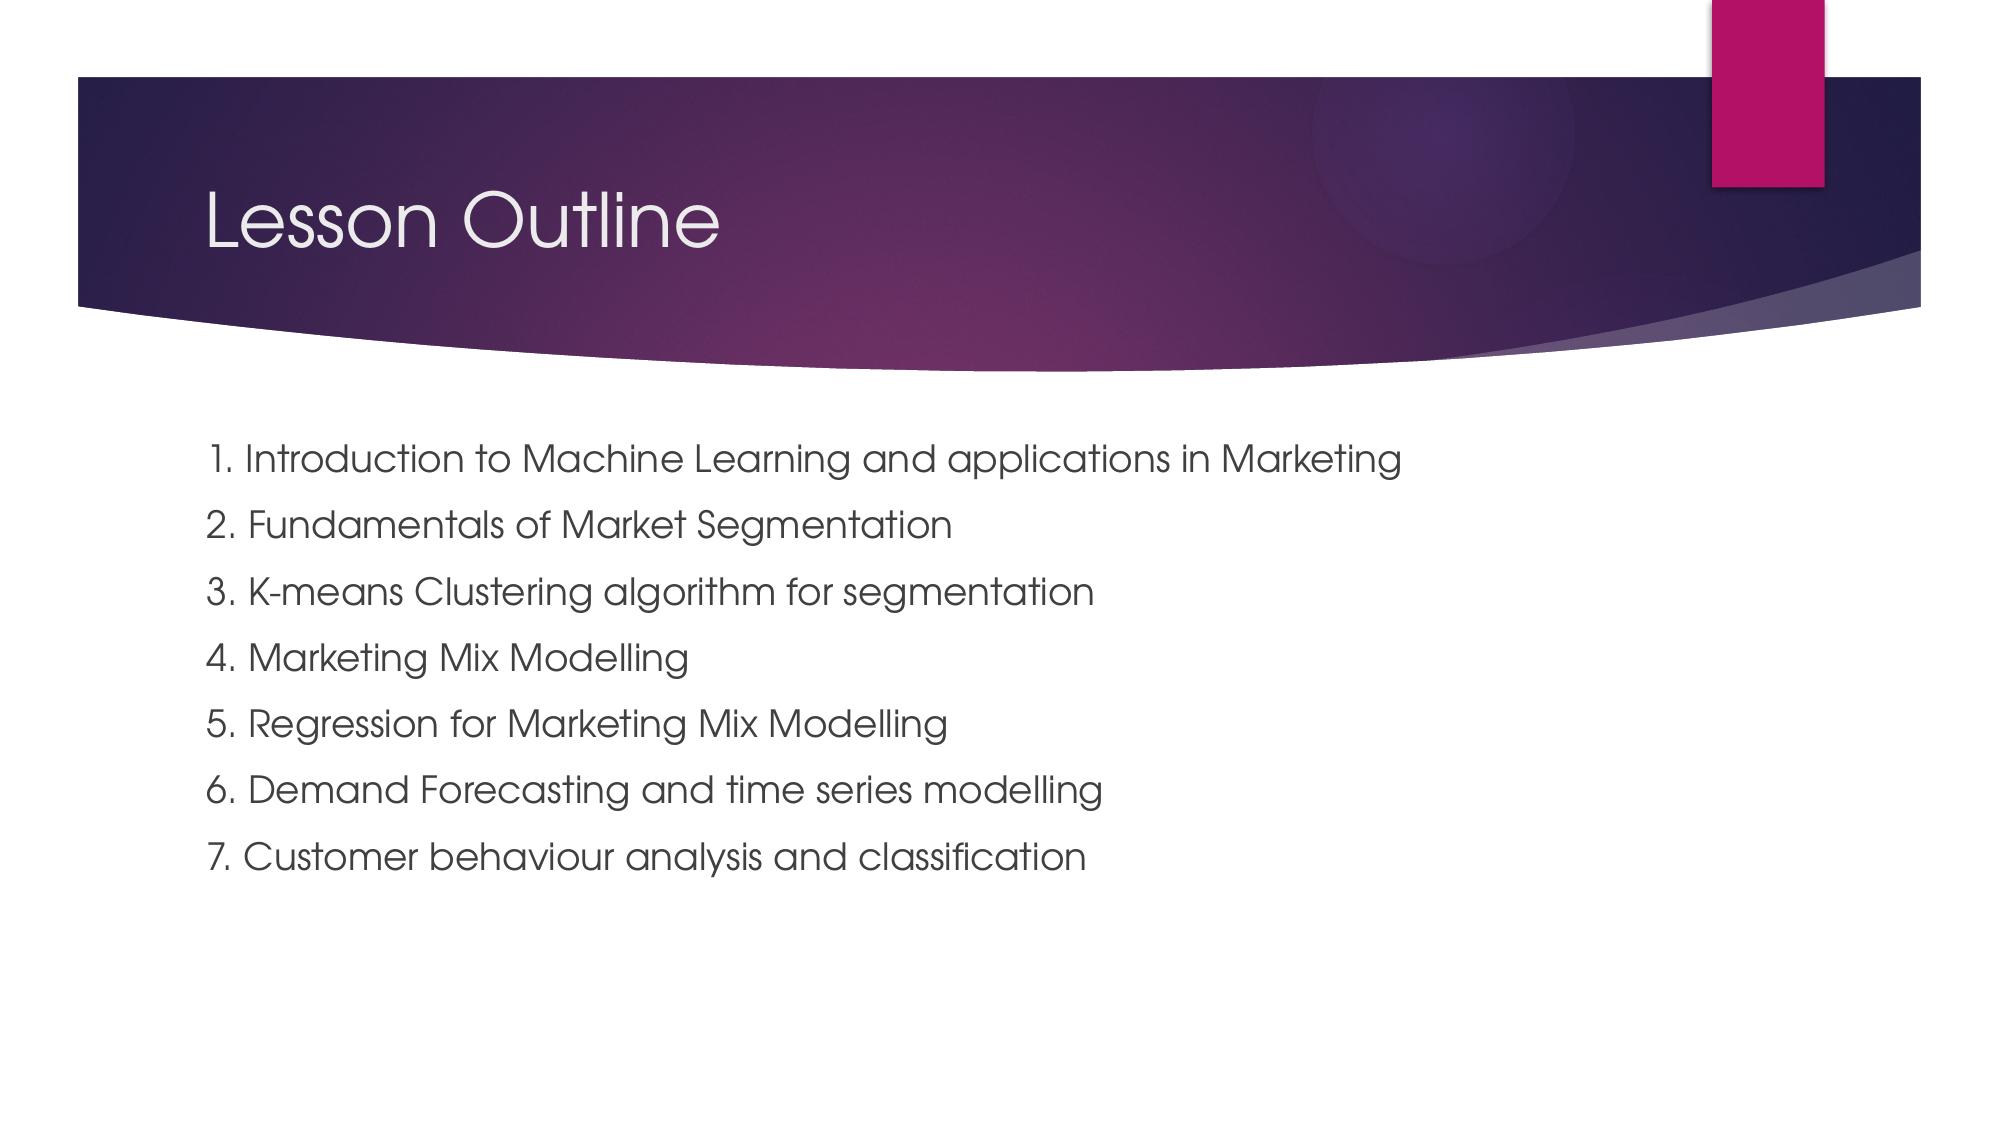

# Lesson Outline
1. Introduction to Machine Learning and applications in Marketing
2. Fundamentals of Market Segmentation
3. K-means Clustering algorithm for segmentation
4. Marketing Mix Modelling
5. Regression for Marketing Mix Modelling
6. Demand Forecasting and time series modelling
7. Customer behaviour analysis and classification